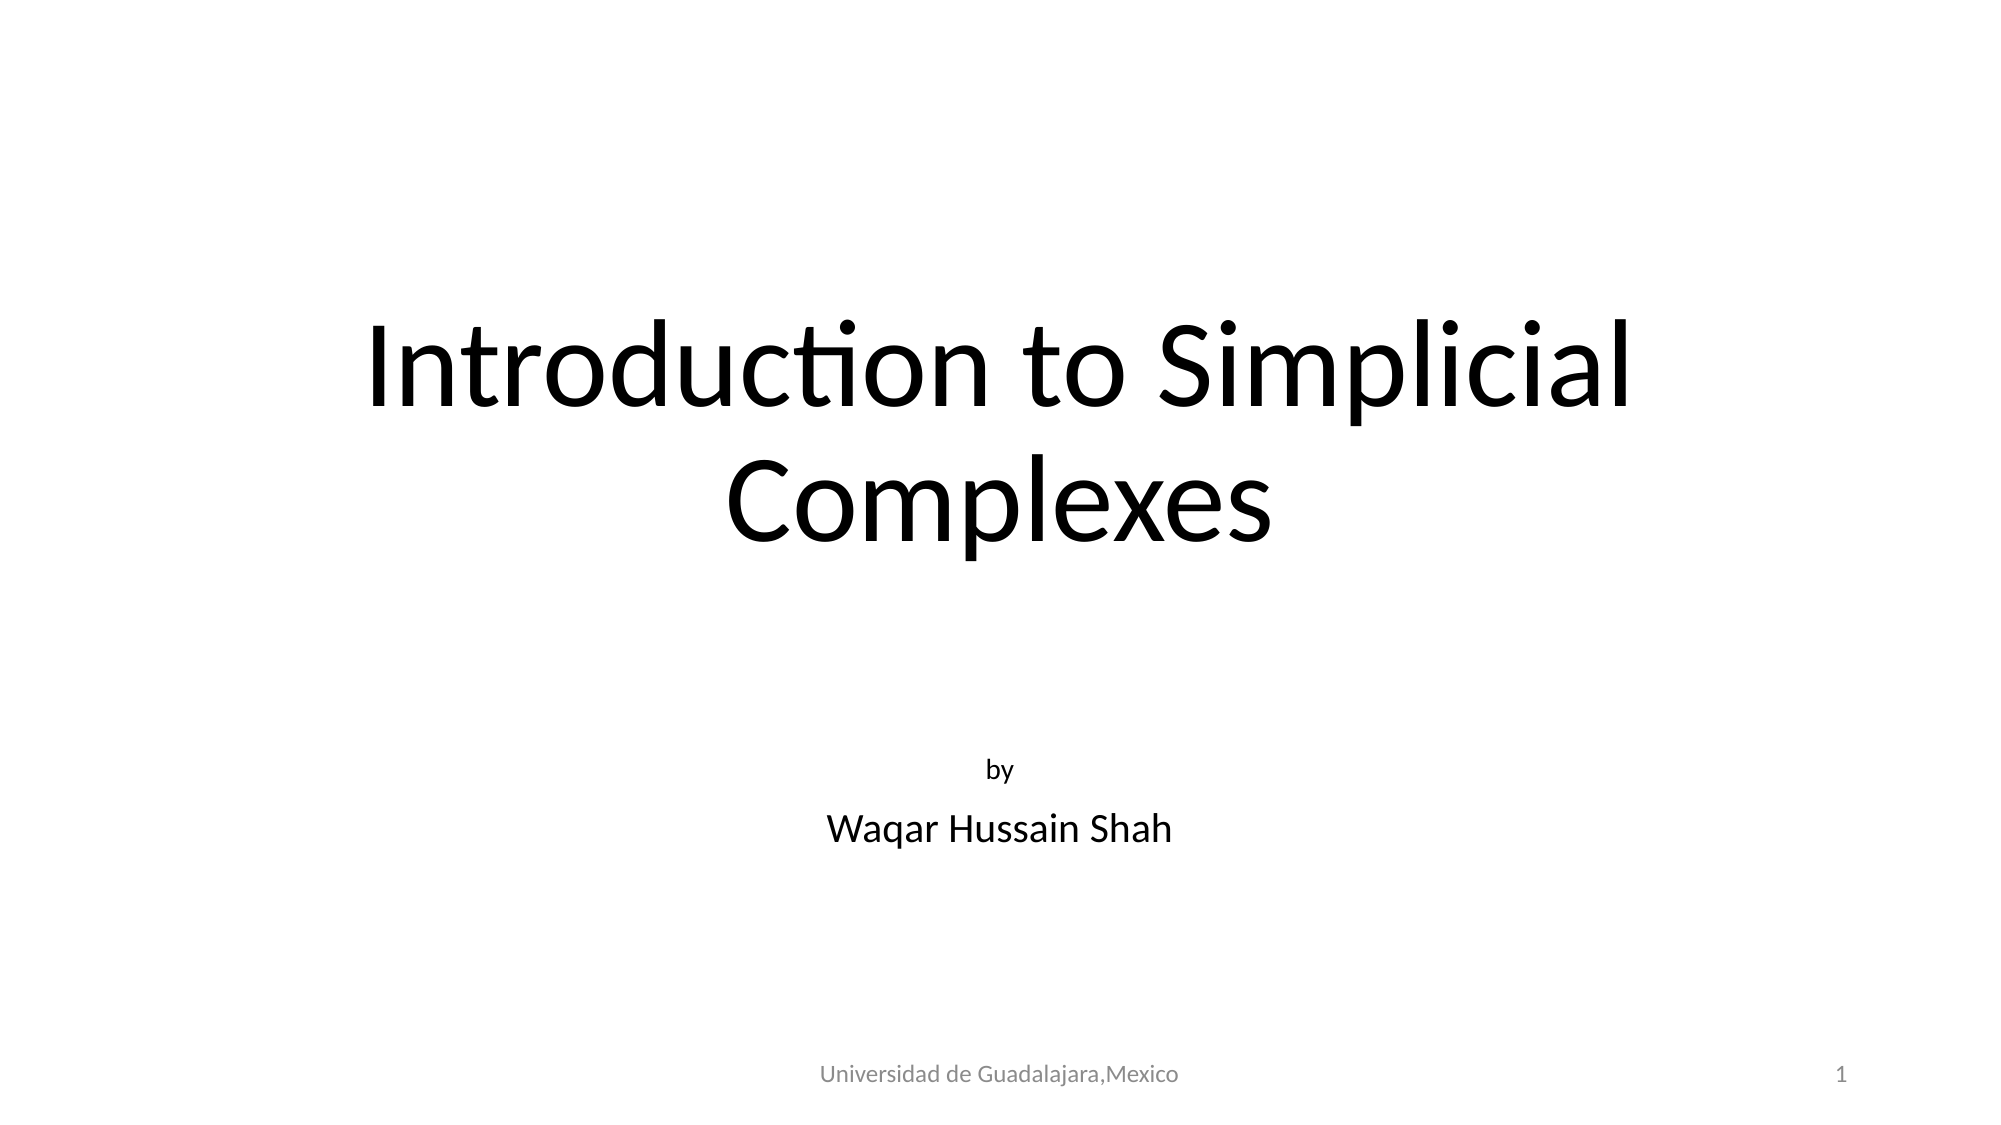

# Introduction to Simplicial Complexes

by
Waqar Hussain Shah
Universidad de Guadalajara,Mexico
1